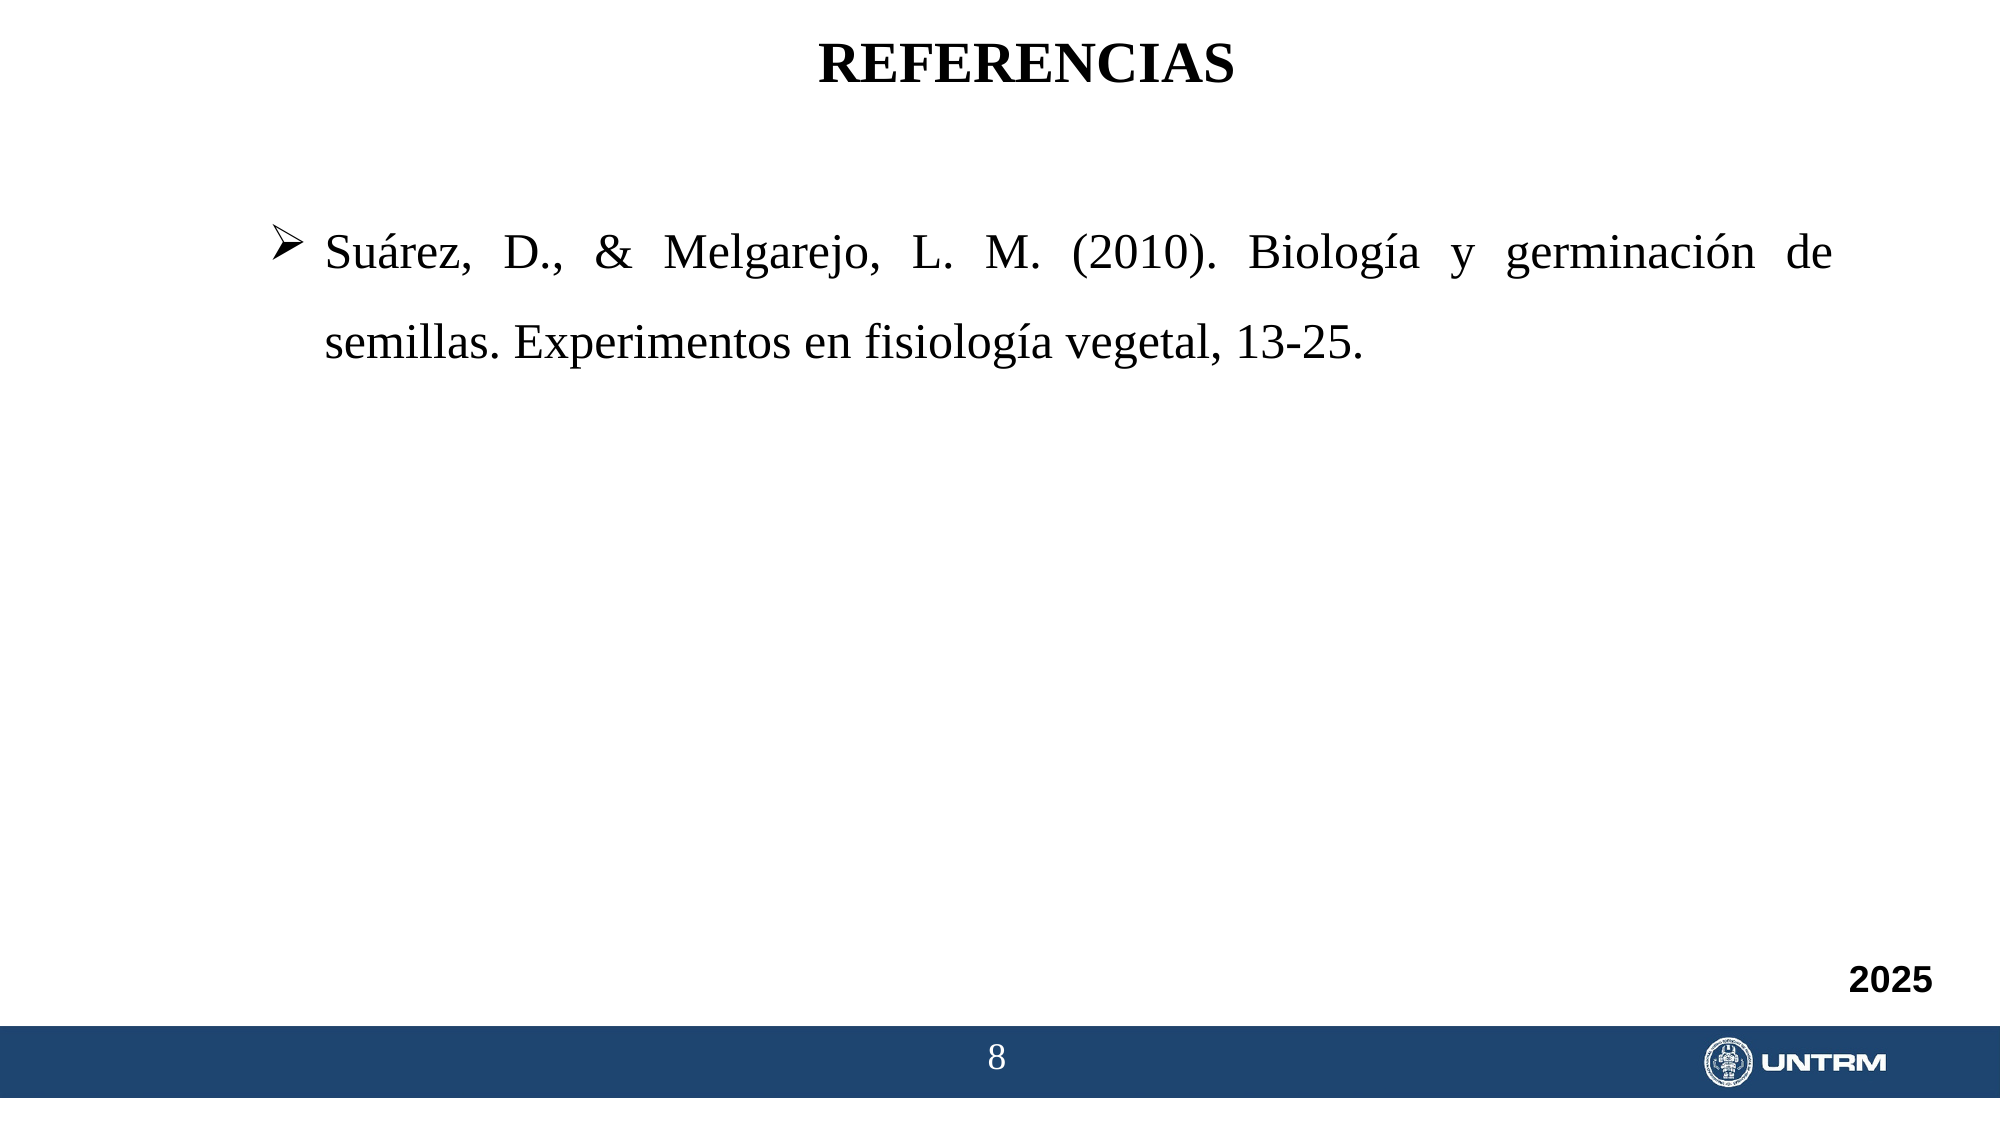

REFERENCIAS
Suárez, D., & Melgarejo, L. M. (2010). Biología y germinación de semillas. Experimentos en fisiología vegetal, 13-25.
2025
8